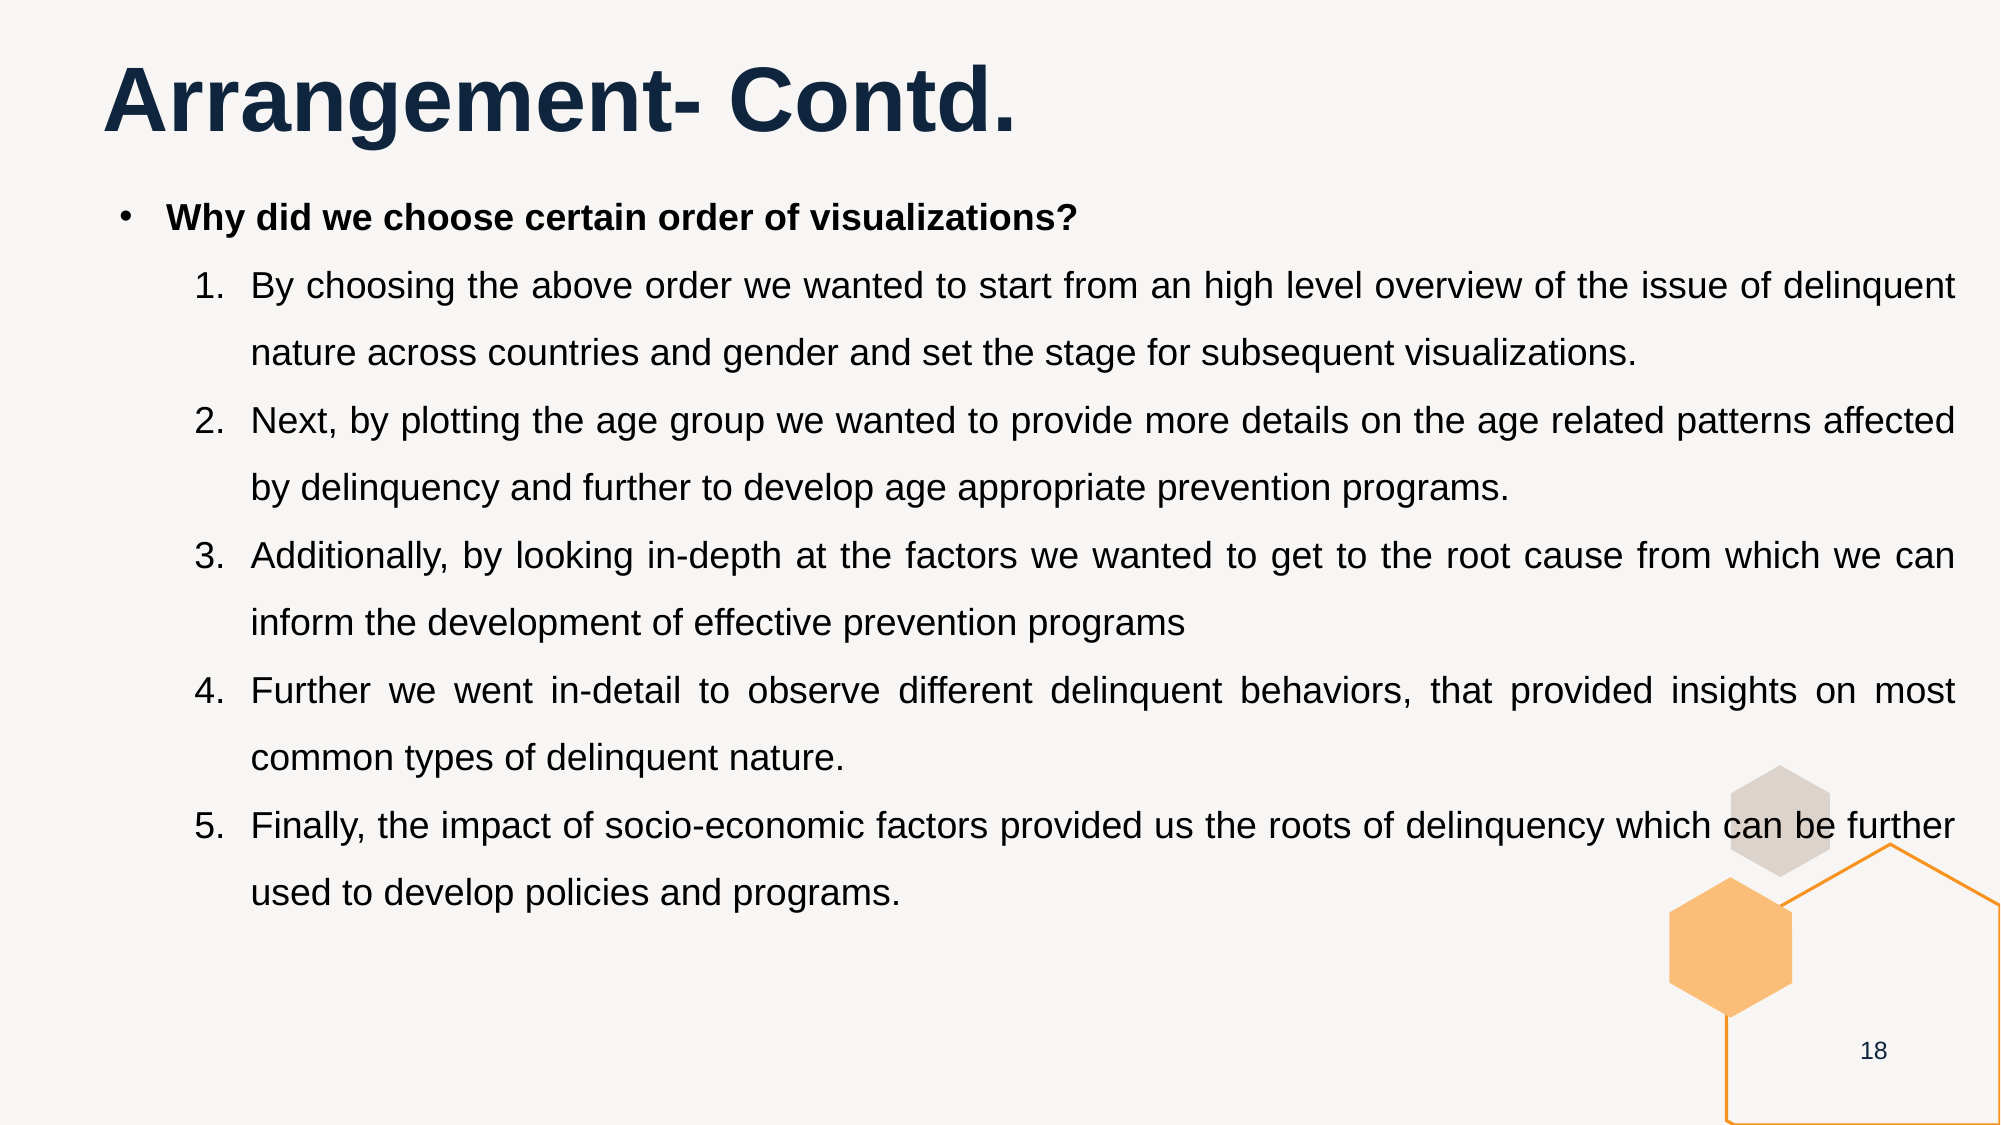

# Arrangement- Contd.
Why did we choose certain order of visualizations?
By choosing the above order we wanted to start from an high level overview of the issue of delinquent nature across countries and gender and set the stage for subsequent visualizations.
Next, by plotting the age group we wanted to provide more details on the age related patterns affected by delinquency and further to develop age appropriate prevention programs.
Additionally, by looking in-depth at the factors we wanted to get to the root cause from which we can inform the development of effective prevention programs
Further we went in-detail to observe different delinquent behaviors, that provided insights on most common types of delinquent nature.
Finally, the impact of socio-economic factors provided us the roots of delinquency which can be further used to develop policies and programs.

18